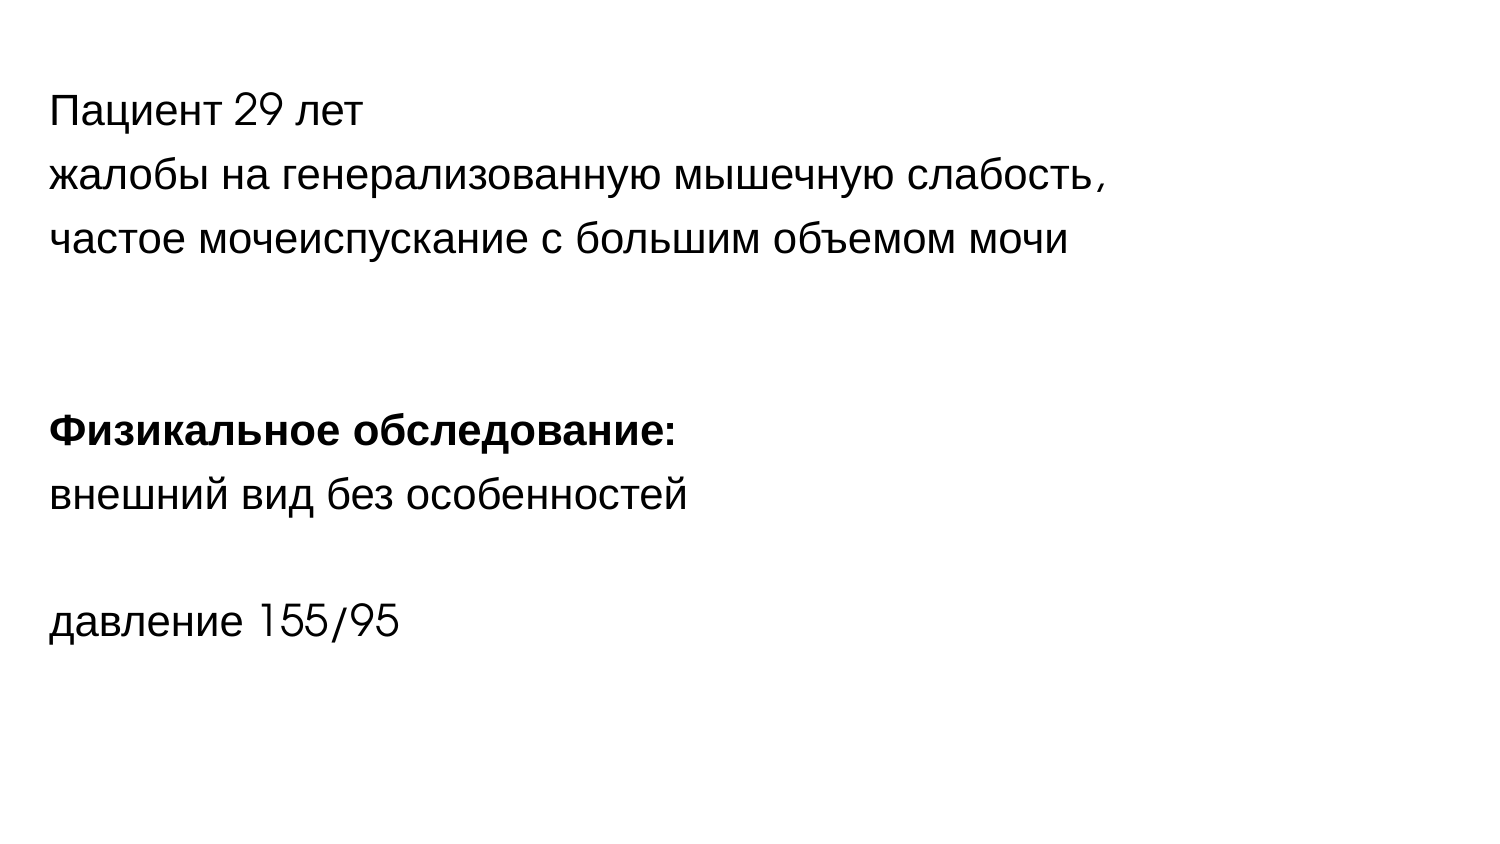

Пациент 29 лет
жалобы на генерализованную мышечную слабость,
частое мочеиспускание с большим объемом мочи

Физикальное обследование:
внешний вид без особенностей

давление 155/95